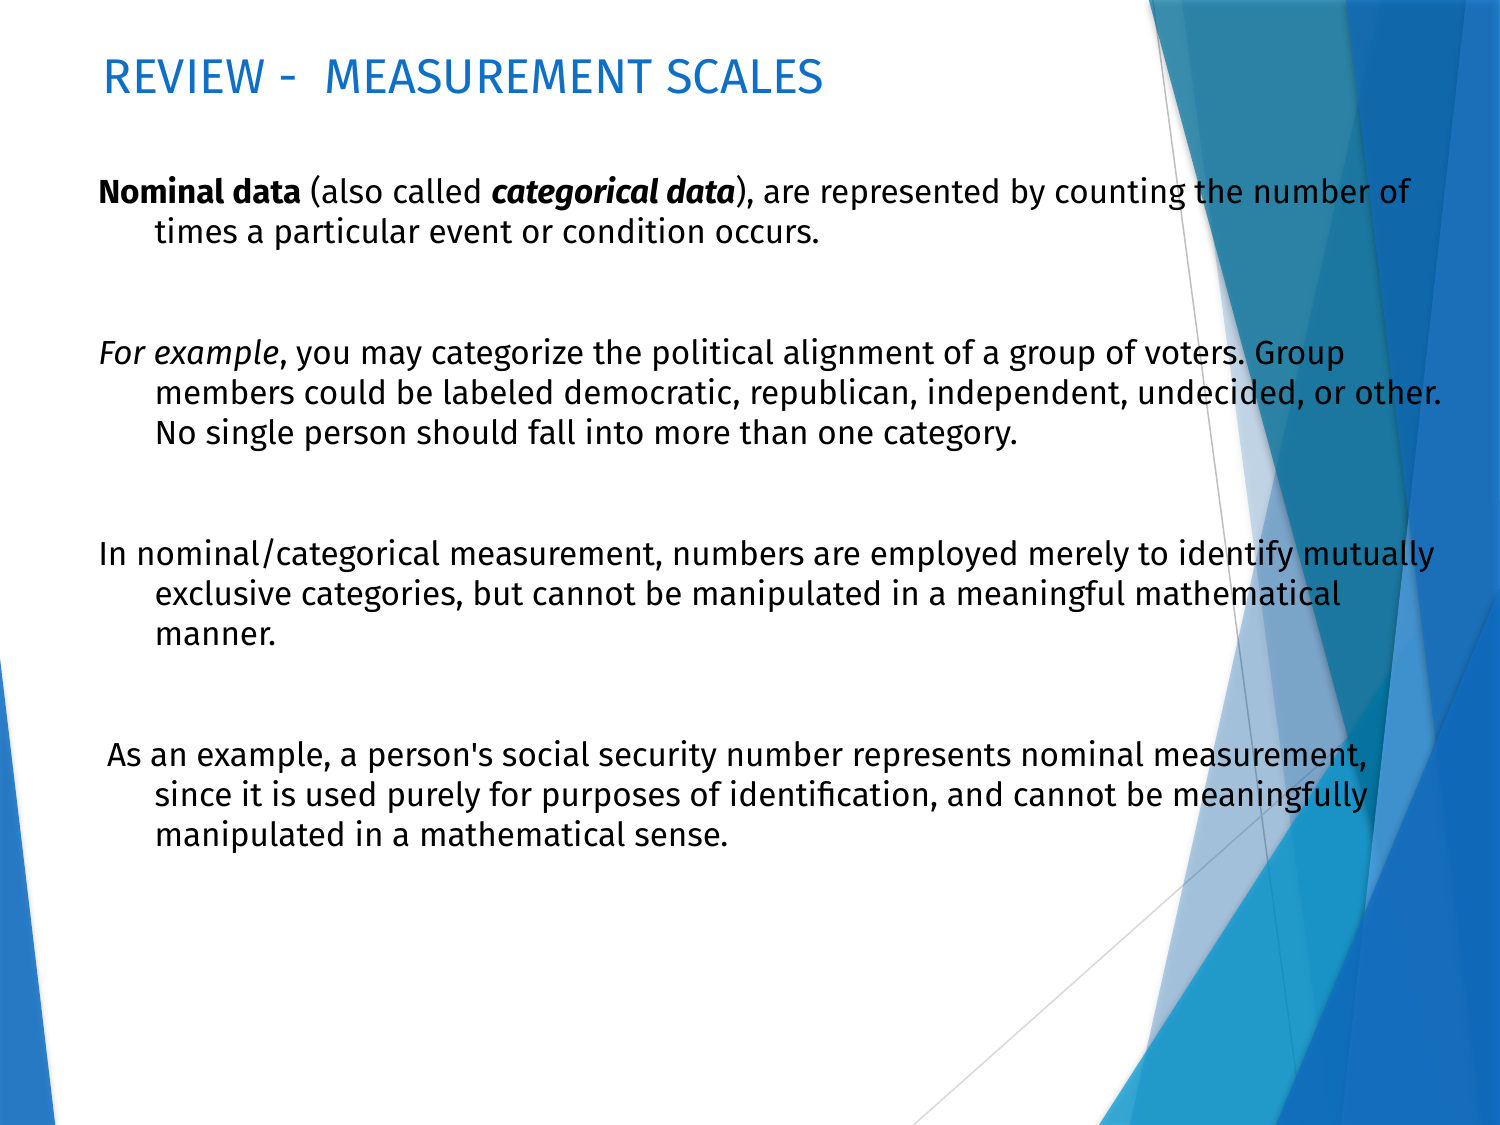

# REVIEW -  MEASUREMENT SCALES
Nominal data (also called categorical data), are represented by counting the number of times a particular event or condition occurs.

For example, you may categorize the political alignment of a group of voters. Group members could be labeled democratic, republican, independent, undecided, or other. No single person should fall into more than one category.

In nominal/categorical measurement, numbers are employed merely to identify mutually exclusive categories, but cannot be manipulated in a meaningful mathematical manner.

 As an example, a person's social security number represents nominal measurement, since it is used purely for purposes of identification, and cannot be meaningfully manipulated in a mathematical sense.